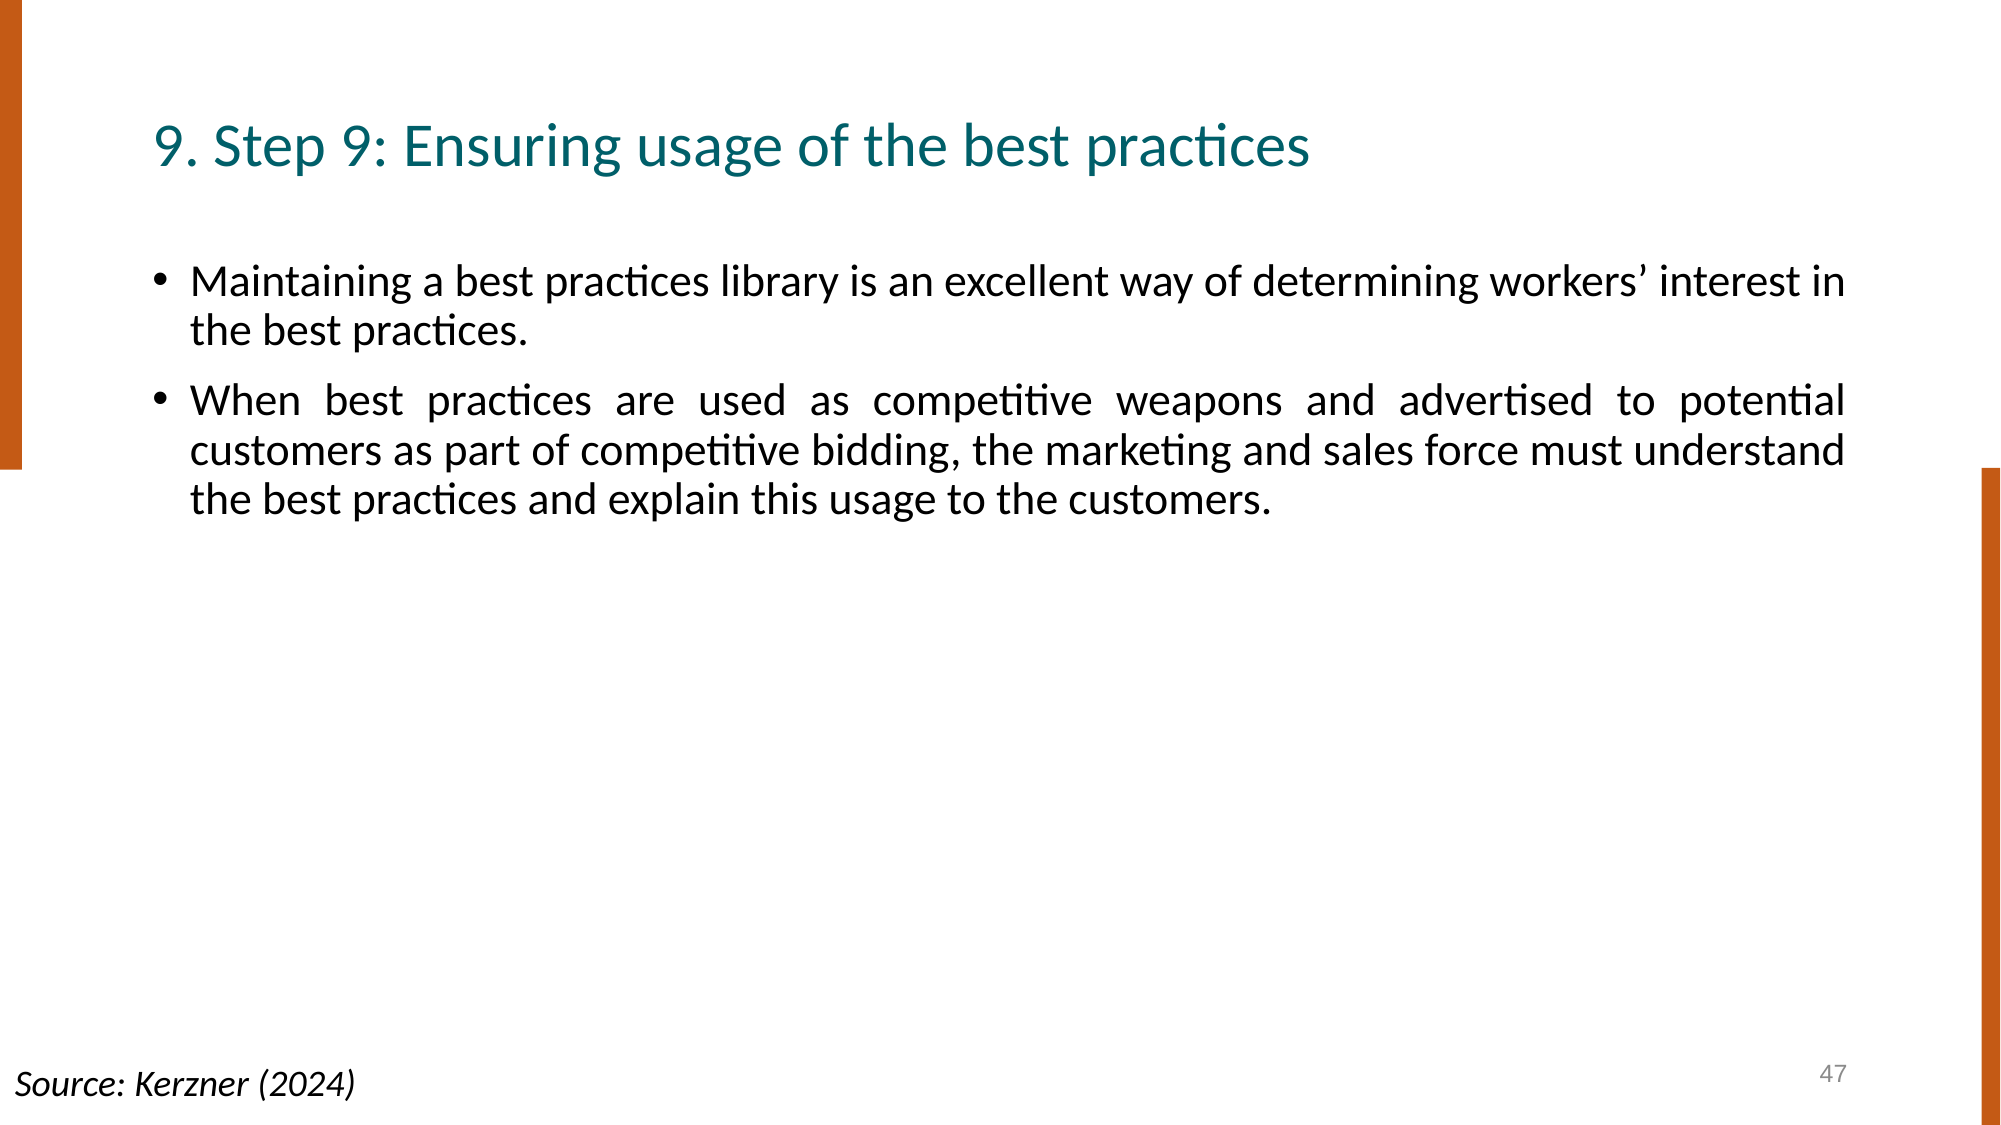

# 9. Step 9: Ensuring usage of the best practices
Maintaining a best practices library is an excellent way of determining workers’ interest in the best practices.
When best practices are used as competitive weapons and advertised to potential customers as part of competitive bidding, the marketing and sales force must understand the best practices and explain this usage to the customers.
47
Source: Kerzner (2024)